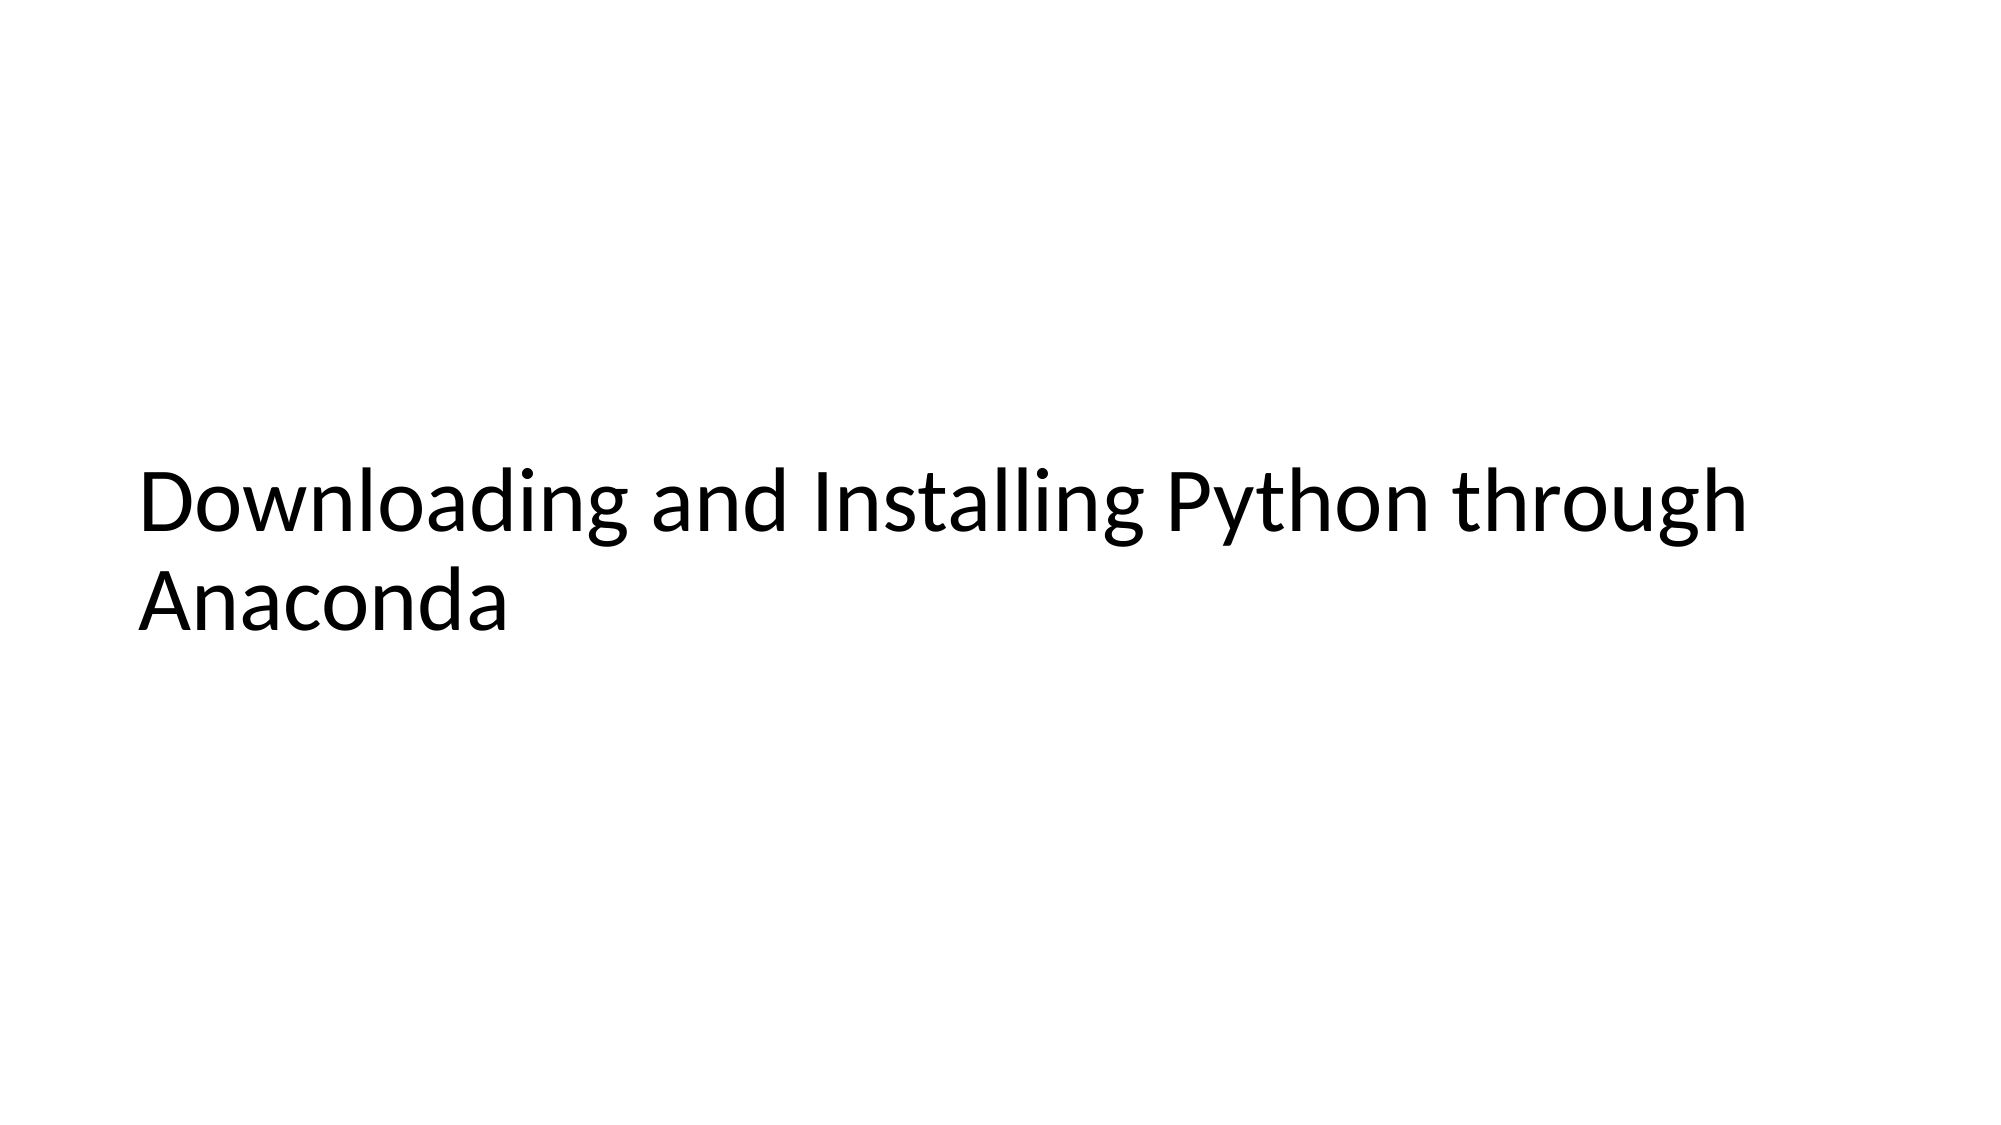

# Downloading and Installing Python through Anaconda